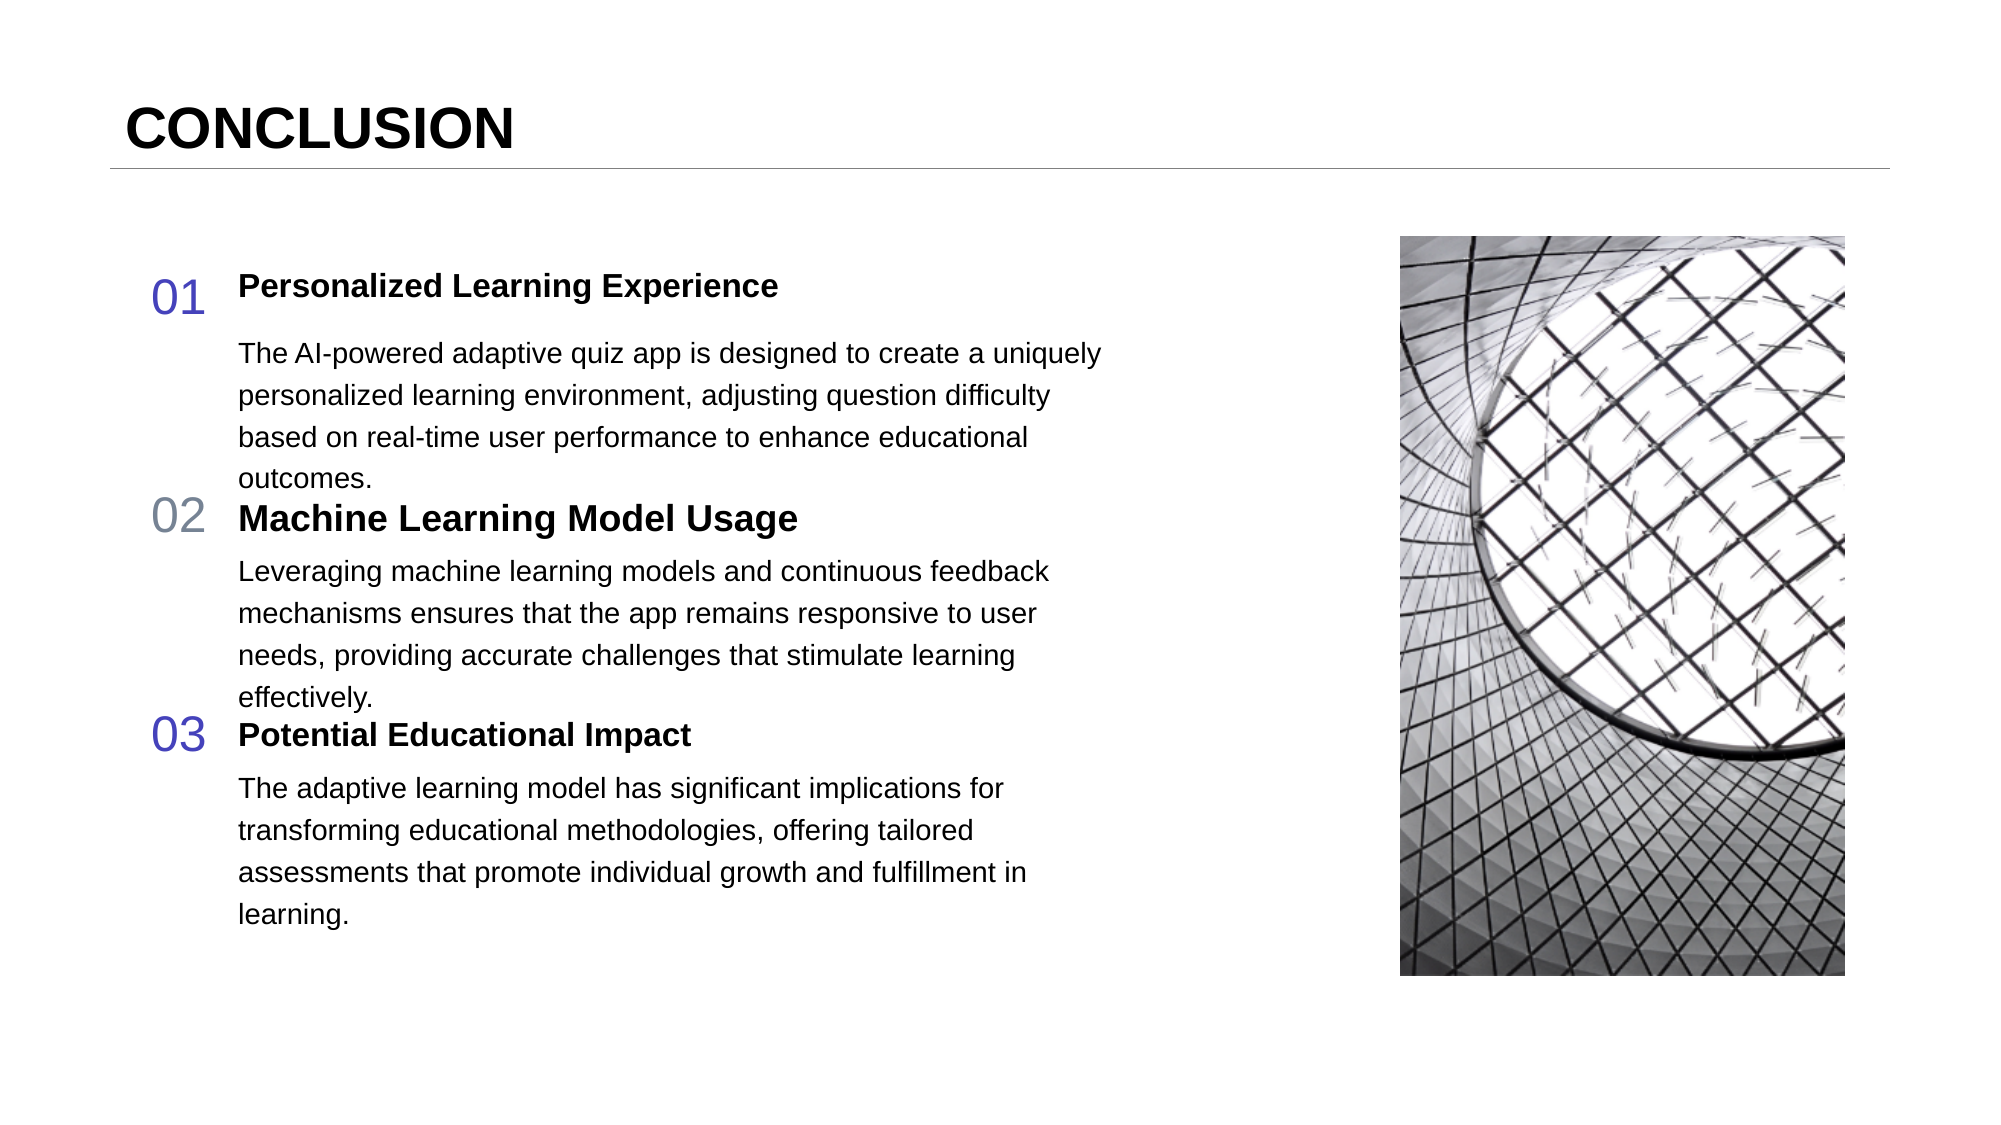

# CONCLUSION

Personalized Learning Experience
01
The AI-powered adaptive quiz app is designed to create a uniquely personalized learning environment, adjusting question difficulty based on real-time user performance to enhance educational outcomes.
02
Machine Learning Model Usage
Leveraging machine learning models and continuous feedback mechanisms ensures that the app remains responsive to user needs, providing accurate challenges that stimulate learning effectively.

03
Potential Educational Impact
The adaptive learning model has significant implications for transforming educational methodologies, offering tailored assessments that promote individual growth and fulfillment in learning.